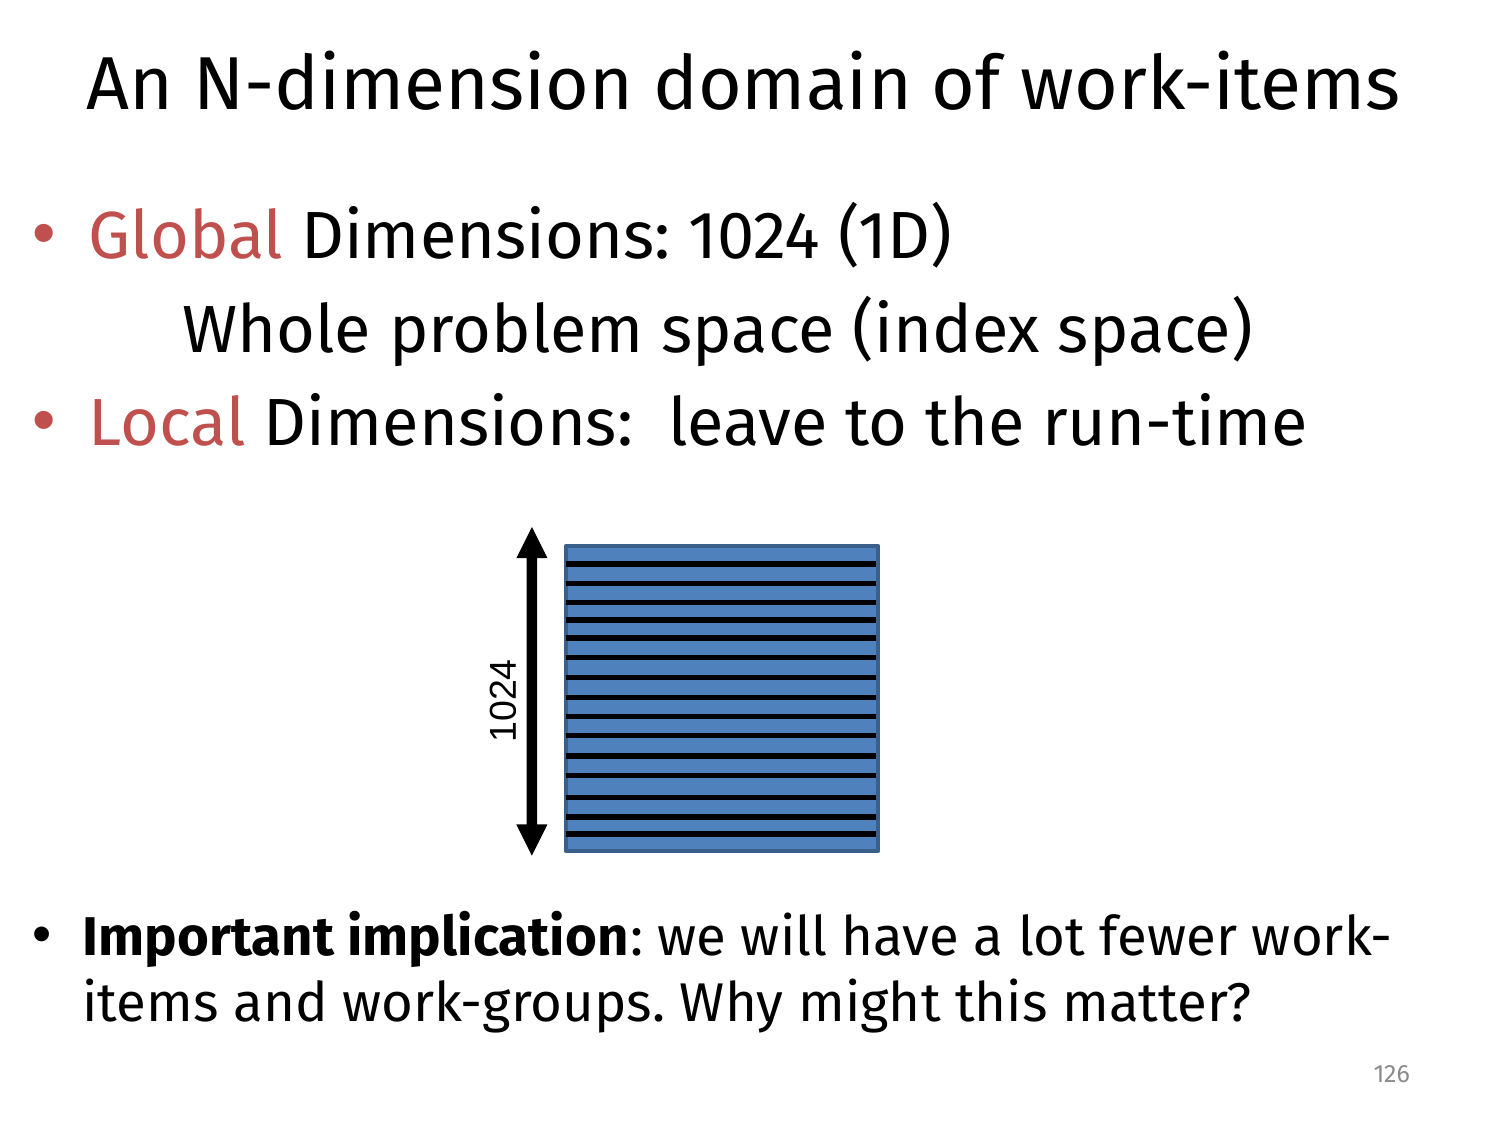

# An N-dimension domain of work-items
Global Dimensions: 1024 (1D)
	Whole problem space (index space)
Local Dimensions:  leave to the run-time

1024
Important implication: we will have a lot fewer work-items and work-groups. Why might this matter?
126